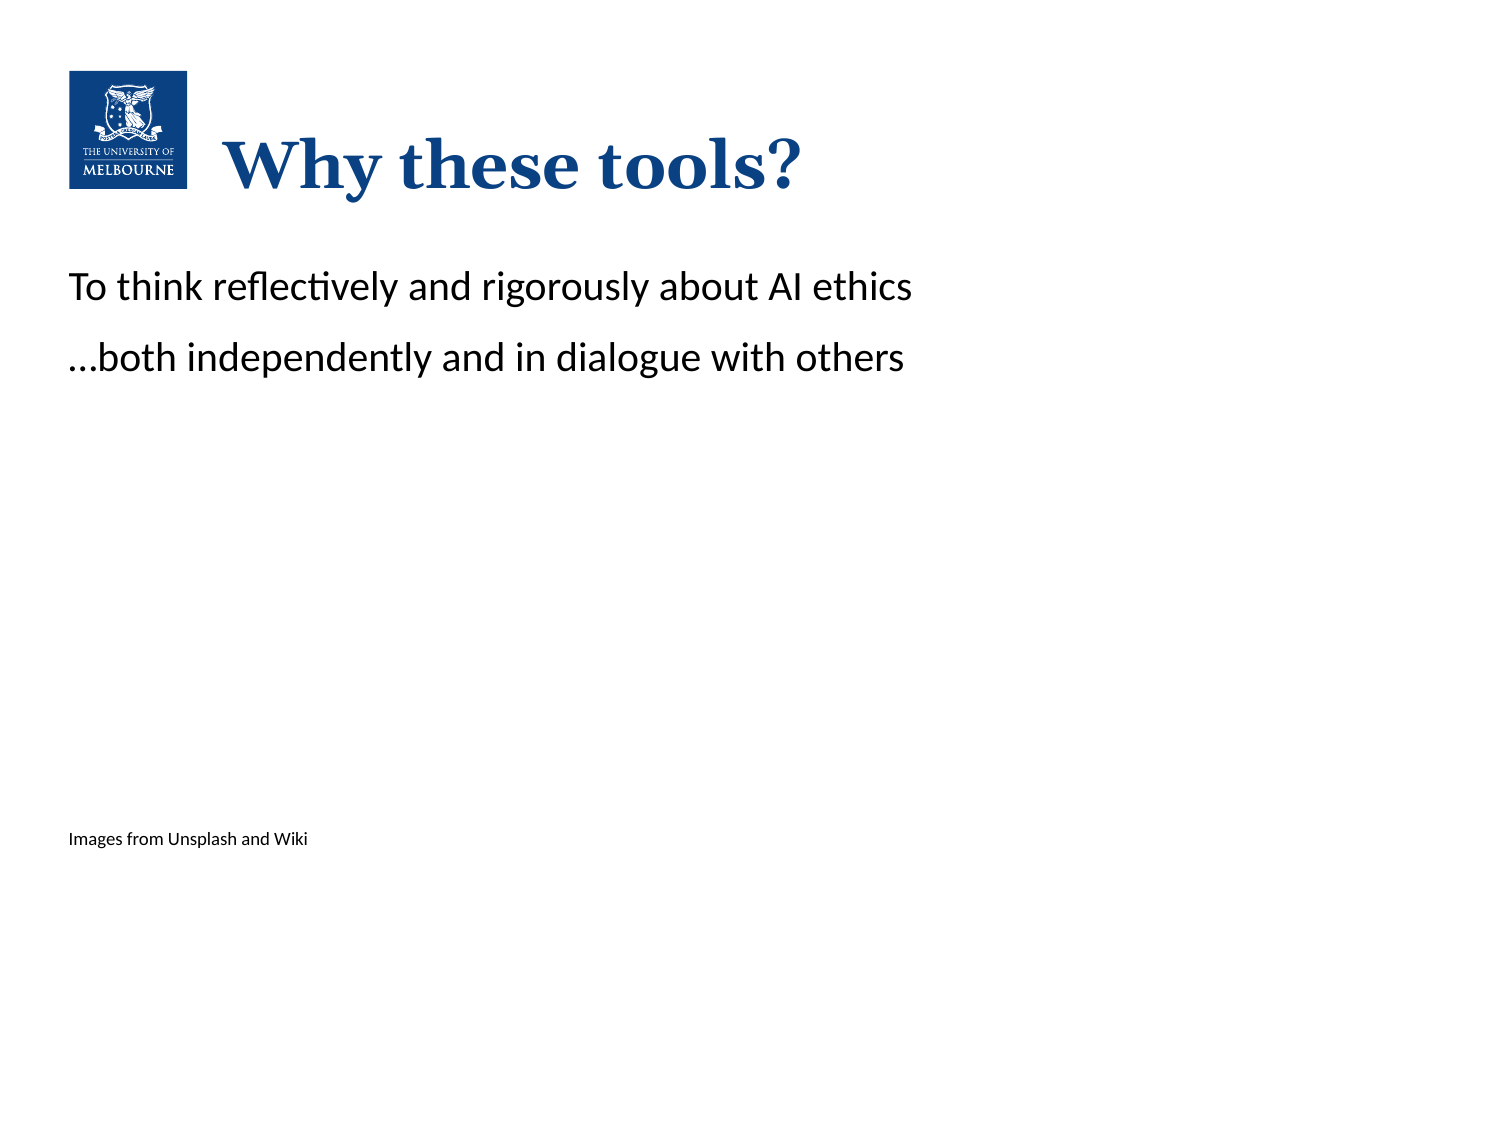

# Why these tools?
To think reflectively and rigorously about AI ethics
…both independently and in dialogue with others

Images from Unsplash and Wiki